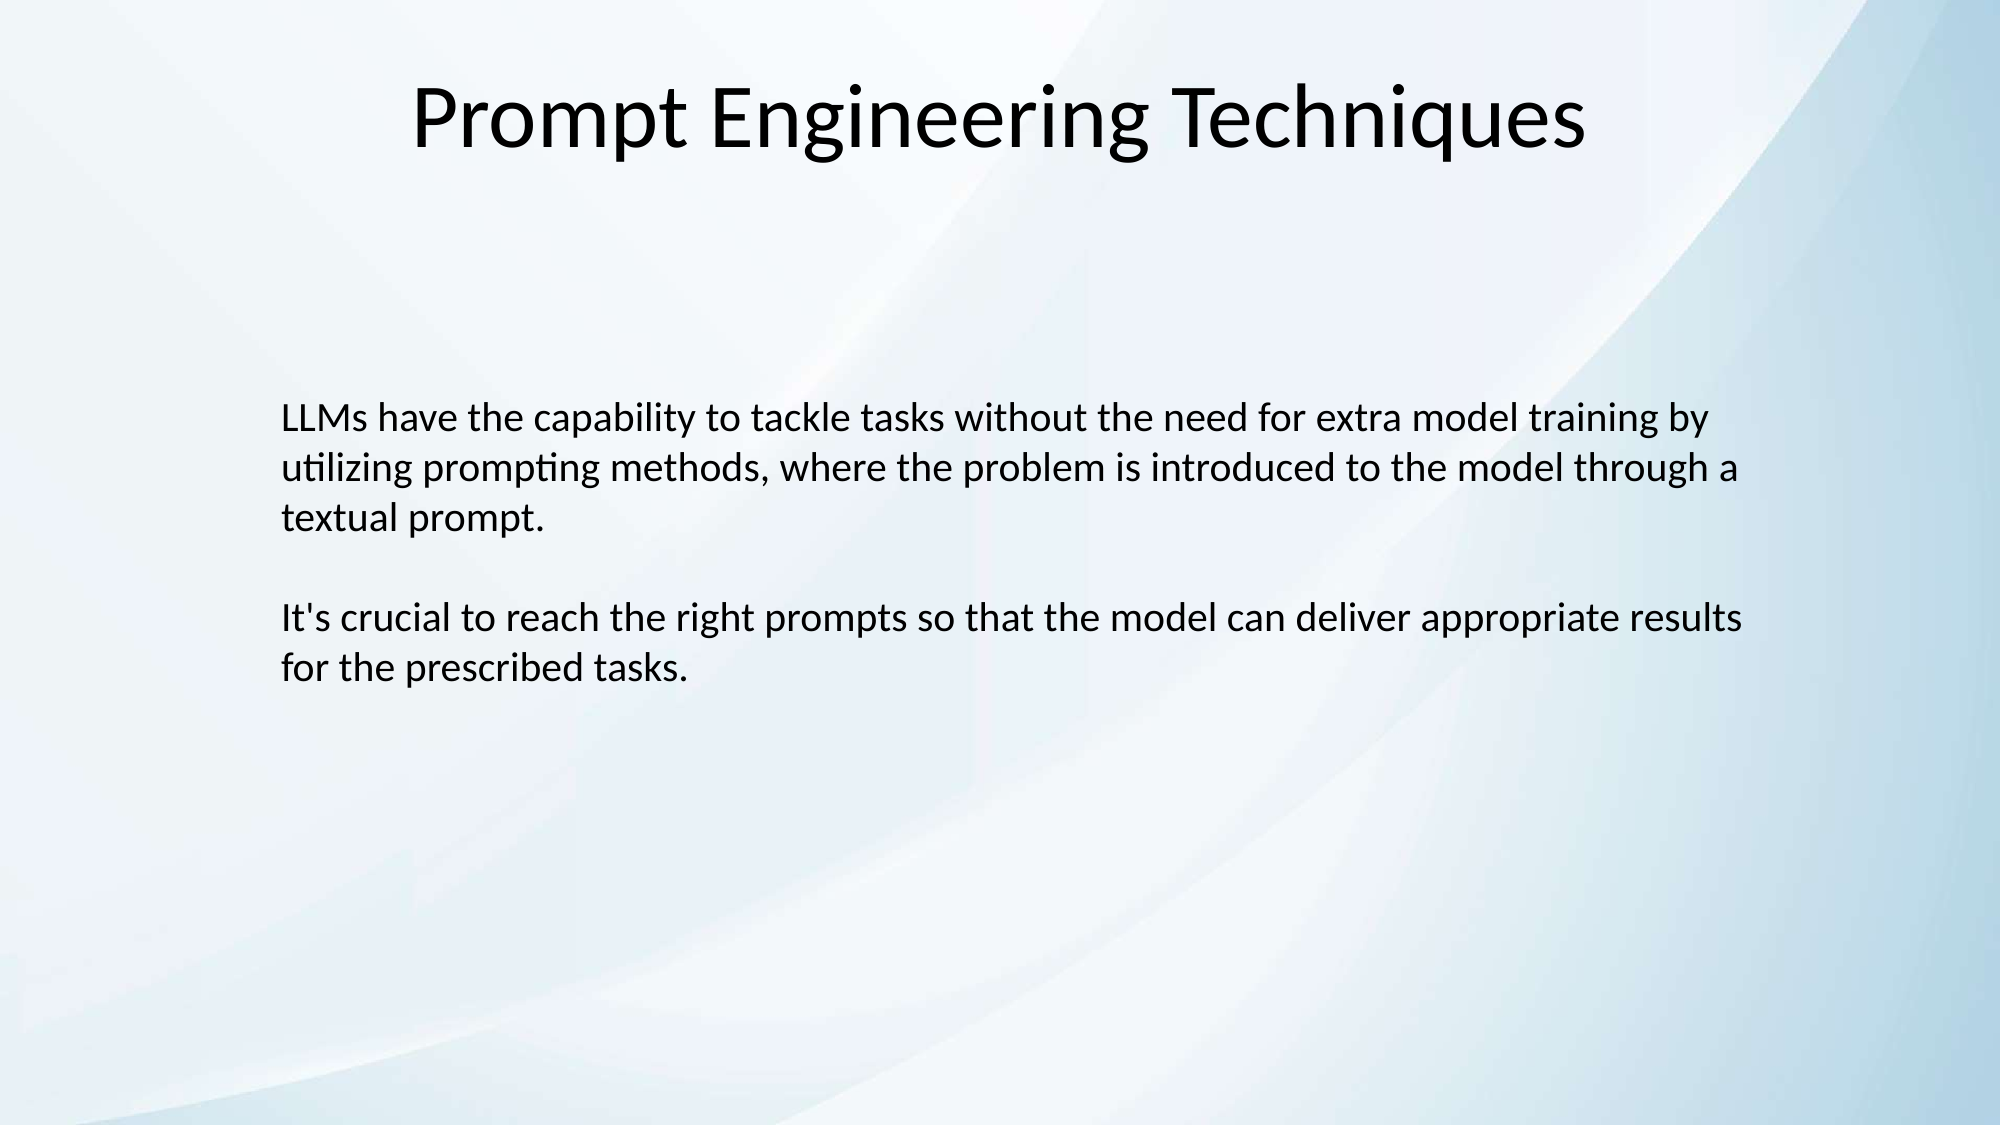

Prompt Engineering Techniques
LLMs have the capability to tackle tasks without the need for extra model training by utilizing prompting methods, where the problem is introduced to the model through a textual prompt.

It's crucial to reach the right prompts so that the model can deliver appropriate results for the prescribed tasks.